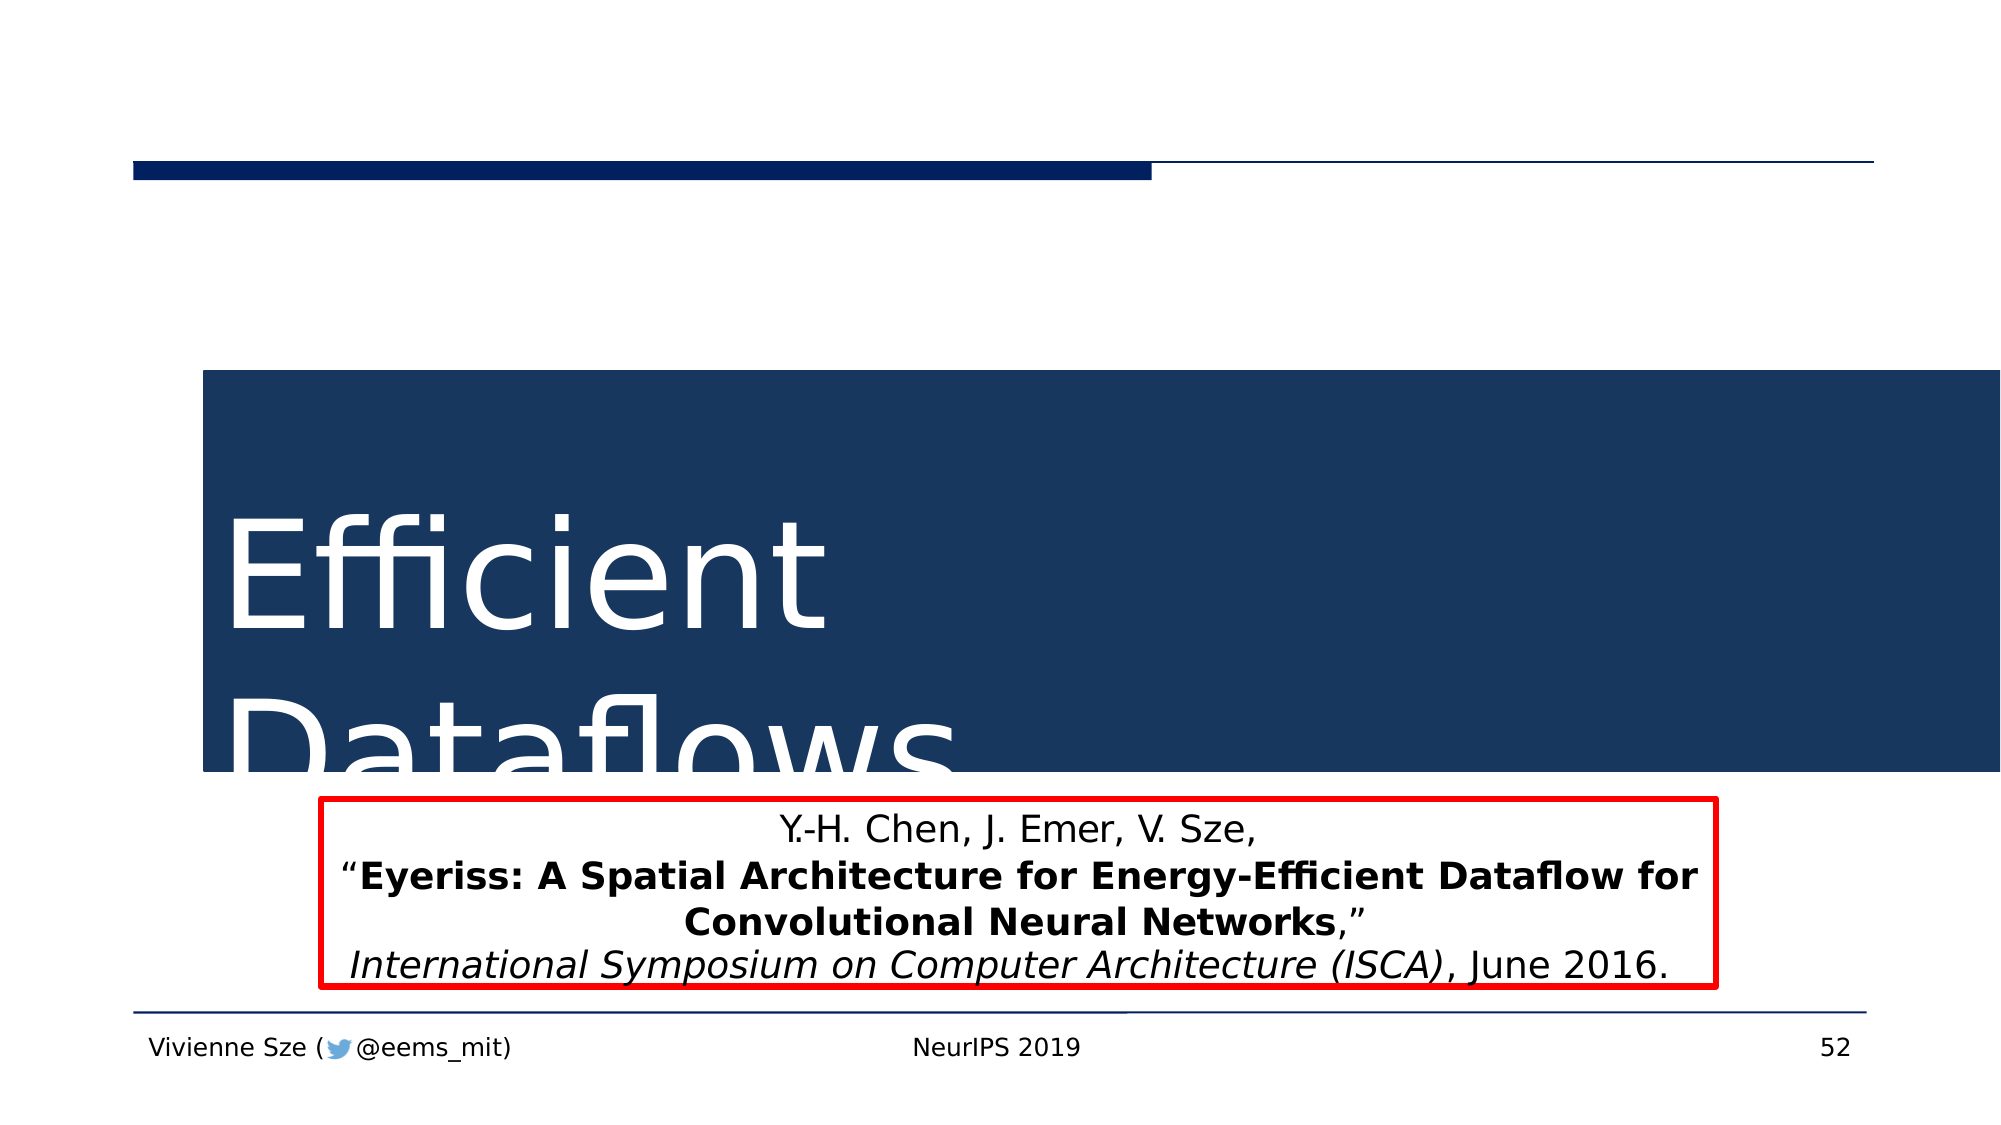

Efficient Dataflows
Y.-H. Chen, J. Emer, V. Sze,
“Eyeriss: A Spatial Architecture for Energy-Efficient Dataflow for  Convolutional Neural Networks,”
International Symposium on Computer Architecture (ISCA), June 2016.
Vivienne Sze (
@eems_mit)
NeurIPS 2019
52